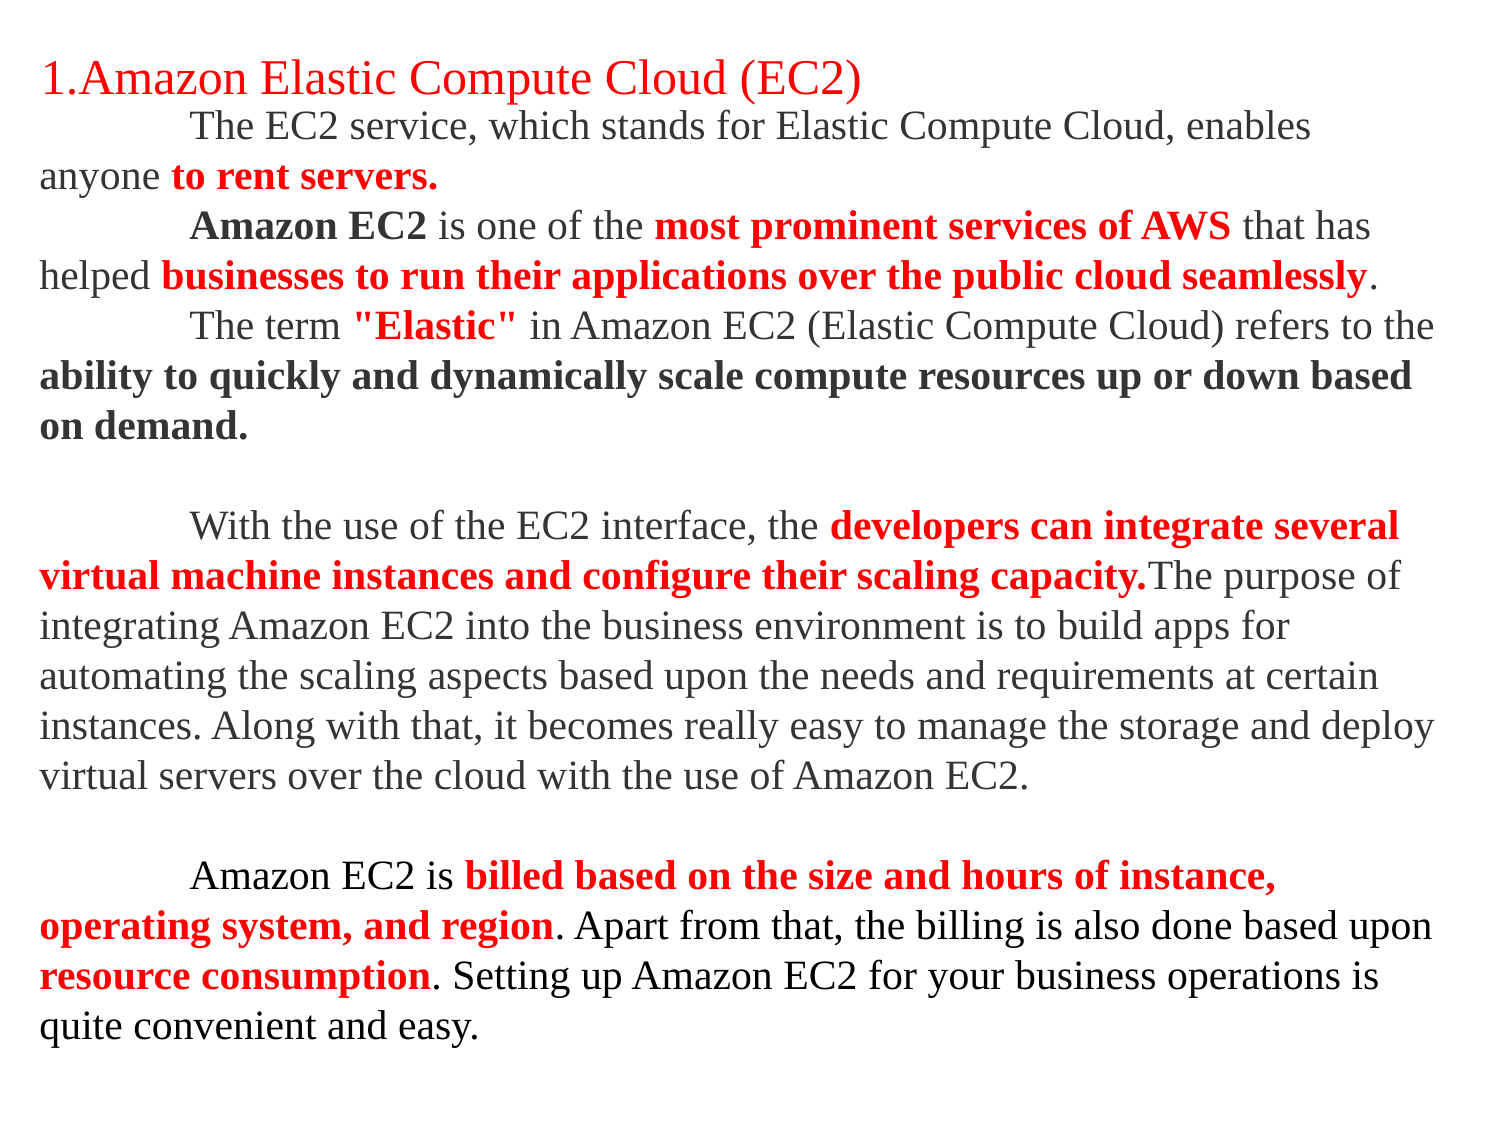

Amazon Elastic Compute Cloud (EC2)
	The EC2 service, which stands for Elastic Compute Cloud, enables anyone to rent servers.
	Amazon EC2 is one of the most prominent services of AWS that has helped businesses to run their applications over the public cloud seamlessly.
	The term "Elastic" in Amazon EC2 (Elastic Compute Cloud) refers to the ability to quickly and dynamically scale compute resources up or down based on demand.

	With the use of the EC2 interface, the developers can integrate several virtual machine instances and configure their scaling capacity.The purpose of integrating Amazon EC2 into the business environment is to build apps for automating the scaling aspects based upon the needs and requirements at certain instances. Along with that, it becomes really easy to manage the storage and deploy virtual servers over the cloud with the use of Amazon EC2.

	Amazon EC2 is billed based on the size and hours of instance, operating system, and region. Apart from that, the billing is also done based upon resource consumption. Setting up Amazon EC2 for your business operations is quite convenient and easy.